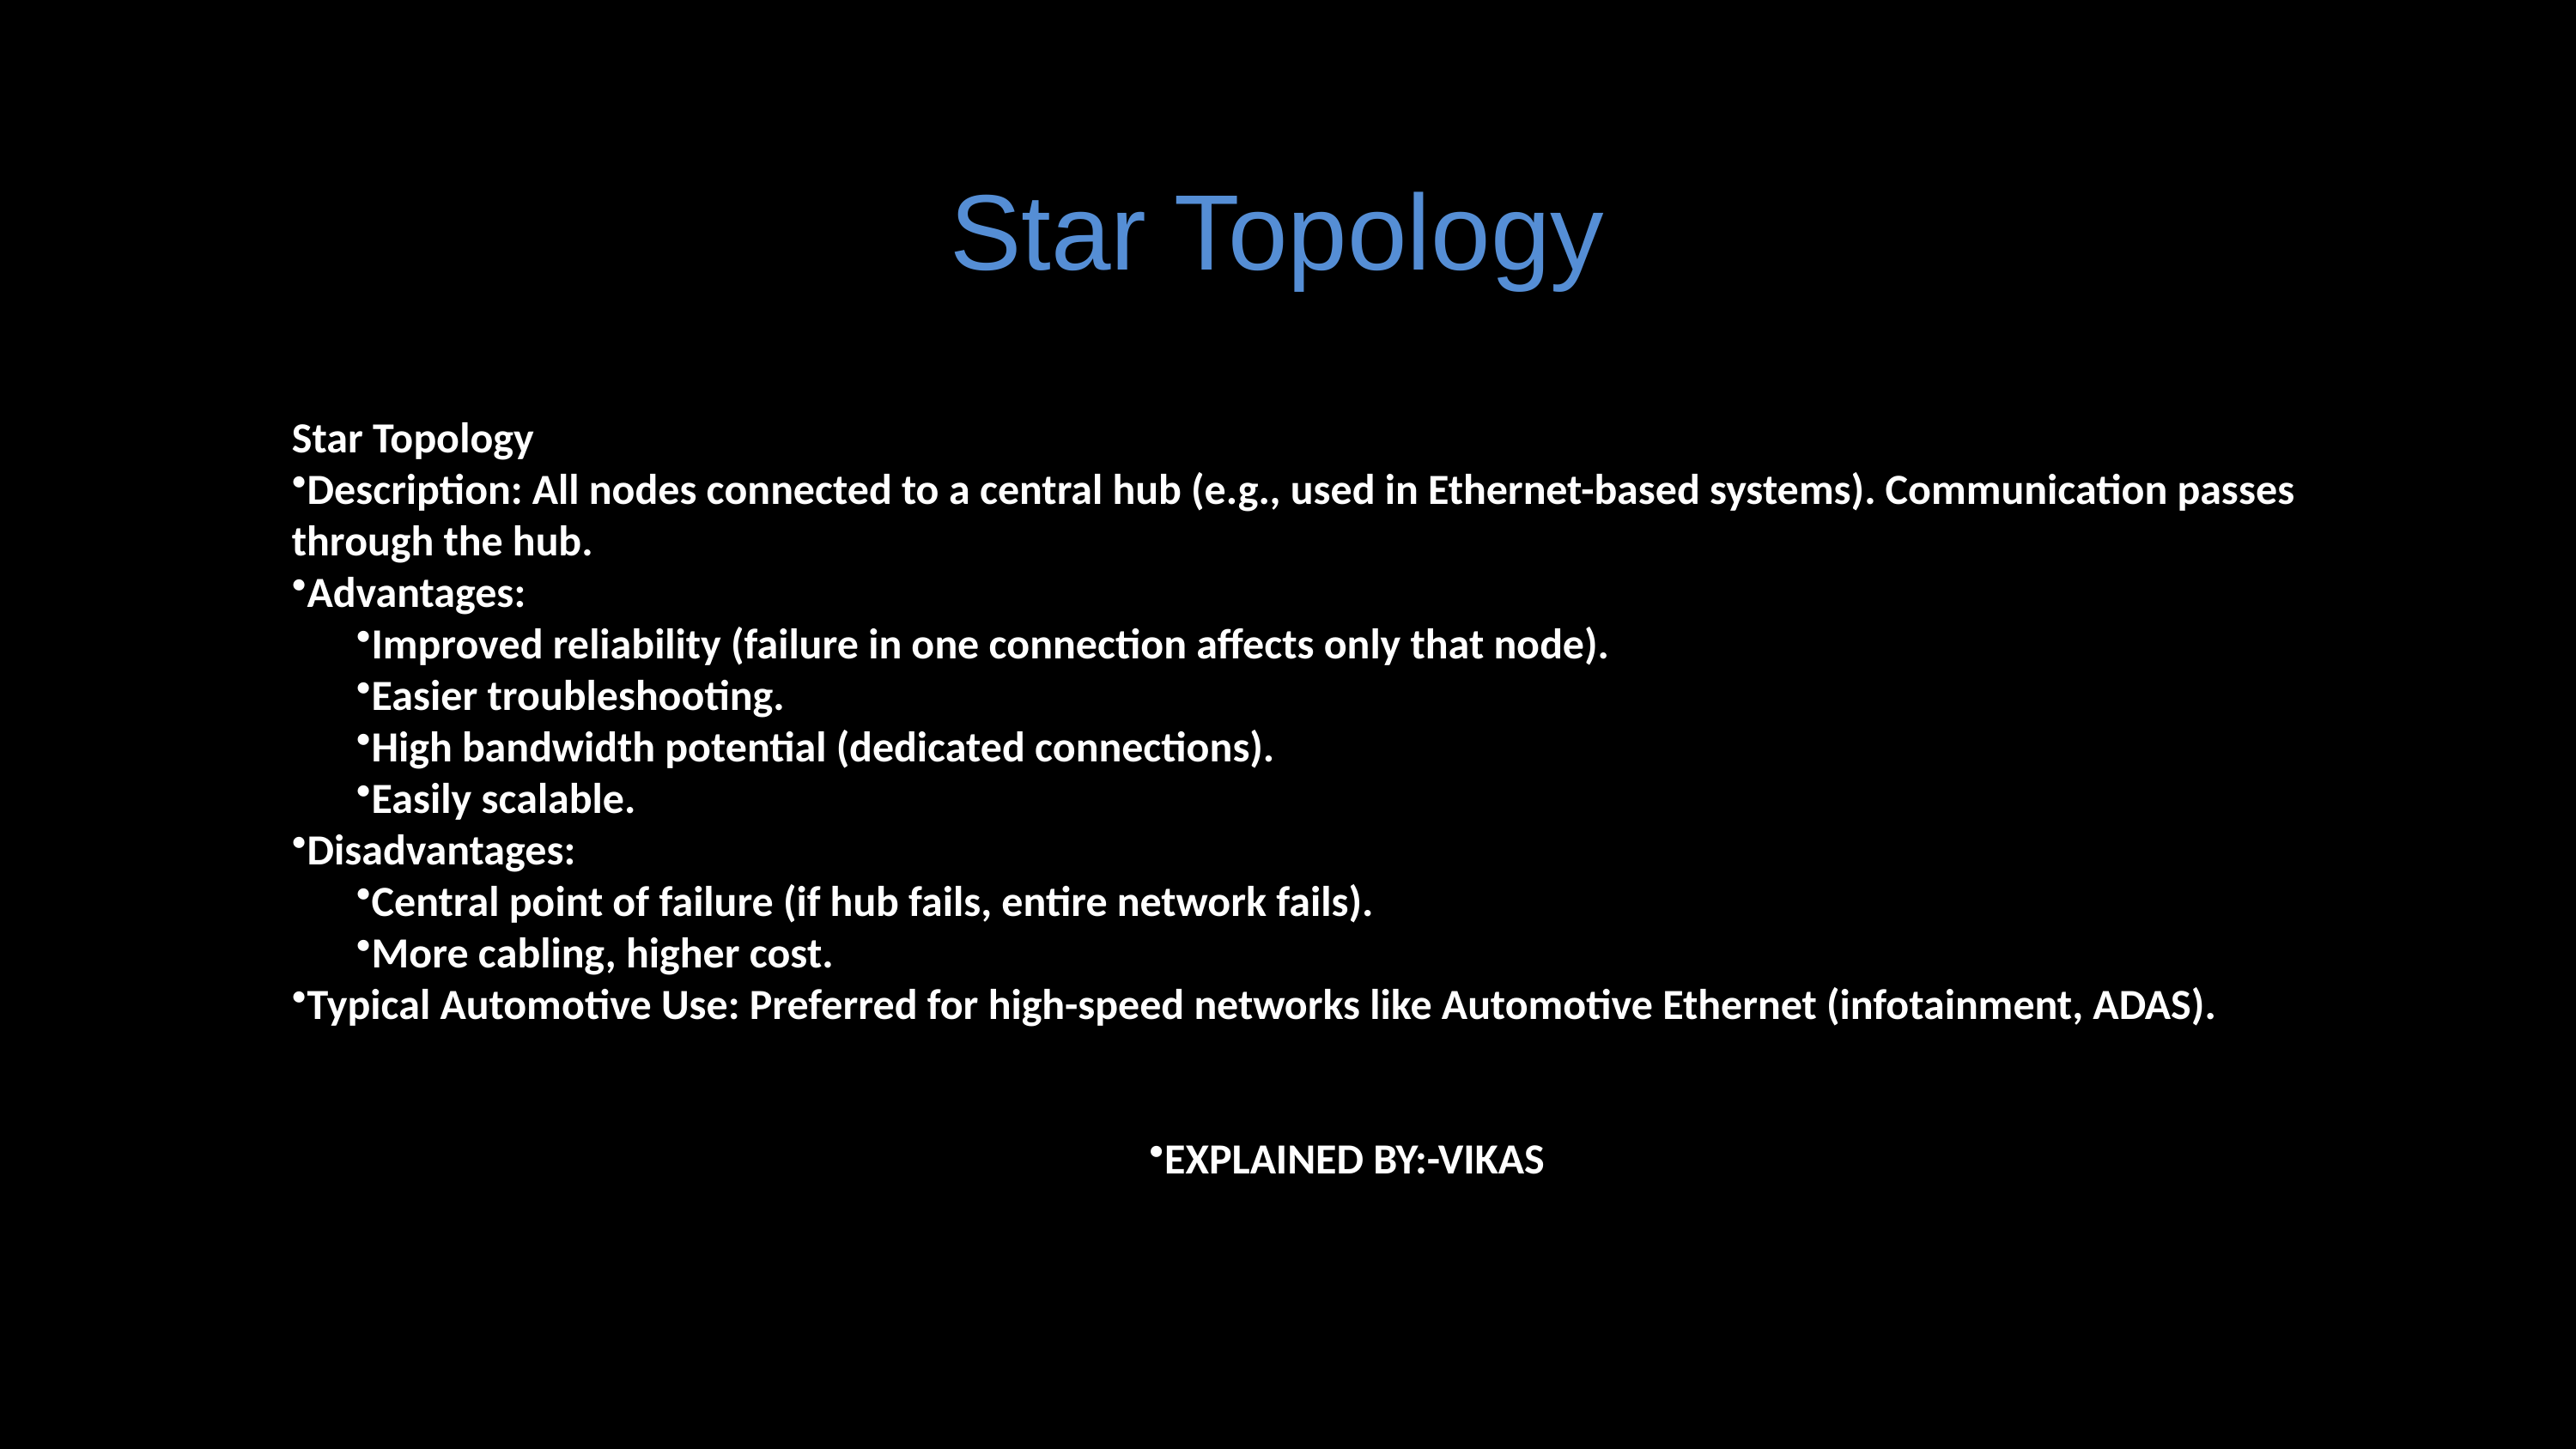

# Star Topology
Star Topology
Description: All nodes connected to a central hub (e.g., used in Ethernet-based systems). Communication passes through the hub.
Advantages:
Improved reliability (failure in one connection affects only that node).
Easier troubleshooting.
High bandwidth potential (dedicated connections).
Easily scalable.
Disadvantages:
Central point of failure (if hub fails, entire network fails).
More cabling, higher cost.
Typical Automotive Use: Preferred for high-speed networks like Automotive Ethernet (infotainment, ADAS).

EXPLAINED BY:-VIKAS